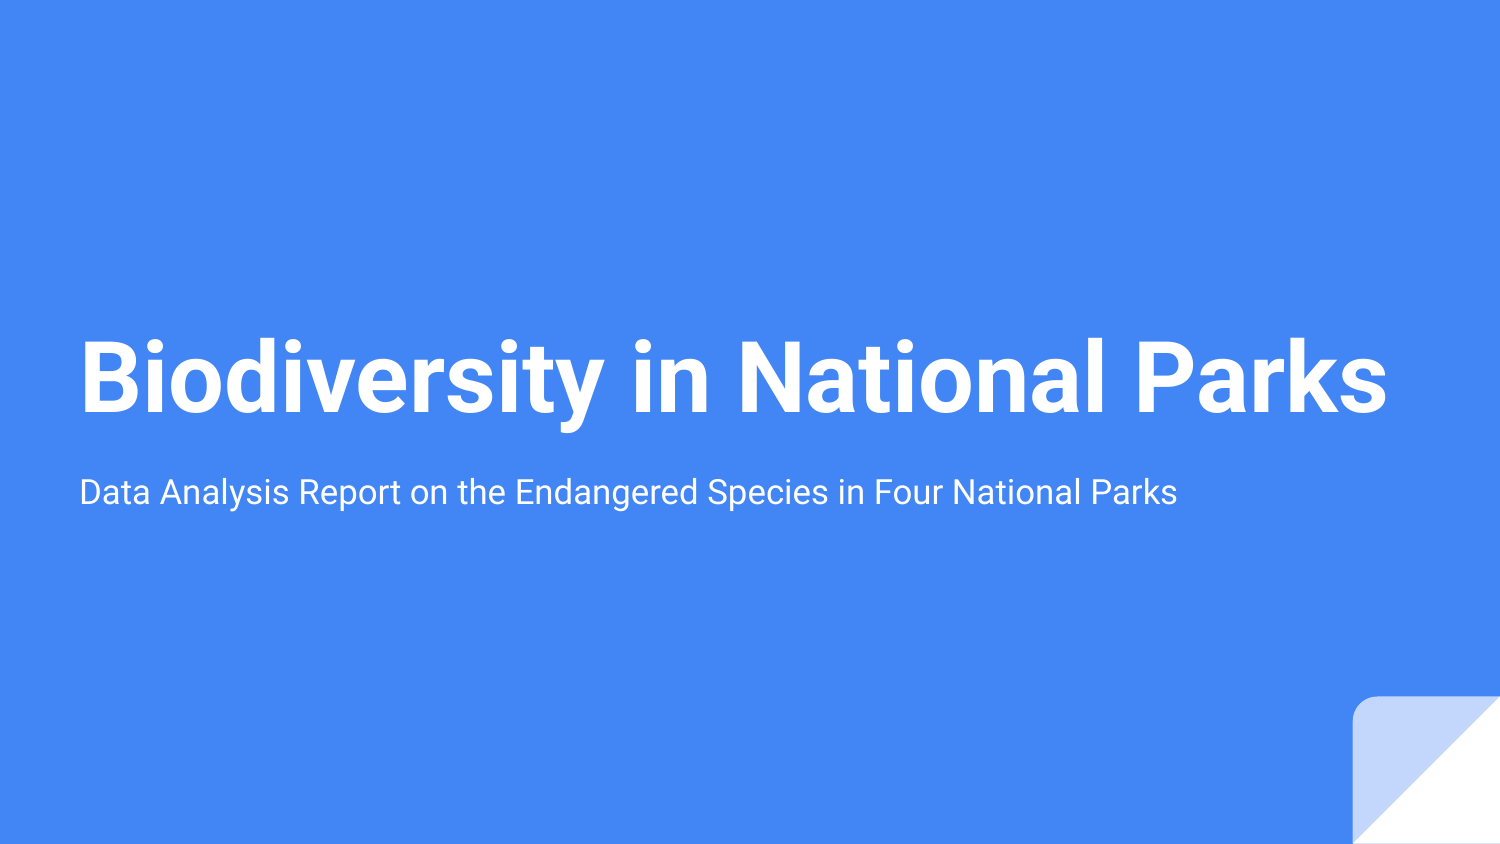

# Biodiversity in National Parks
Data Analysis Report on the Endangered Species in Four National Parks